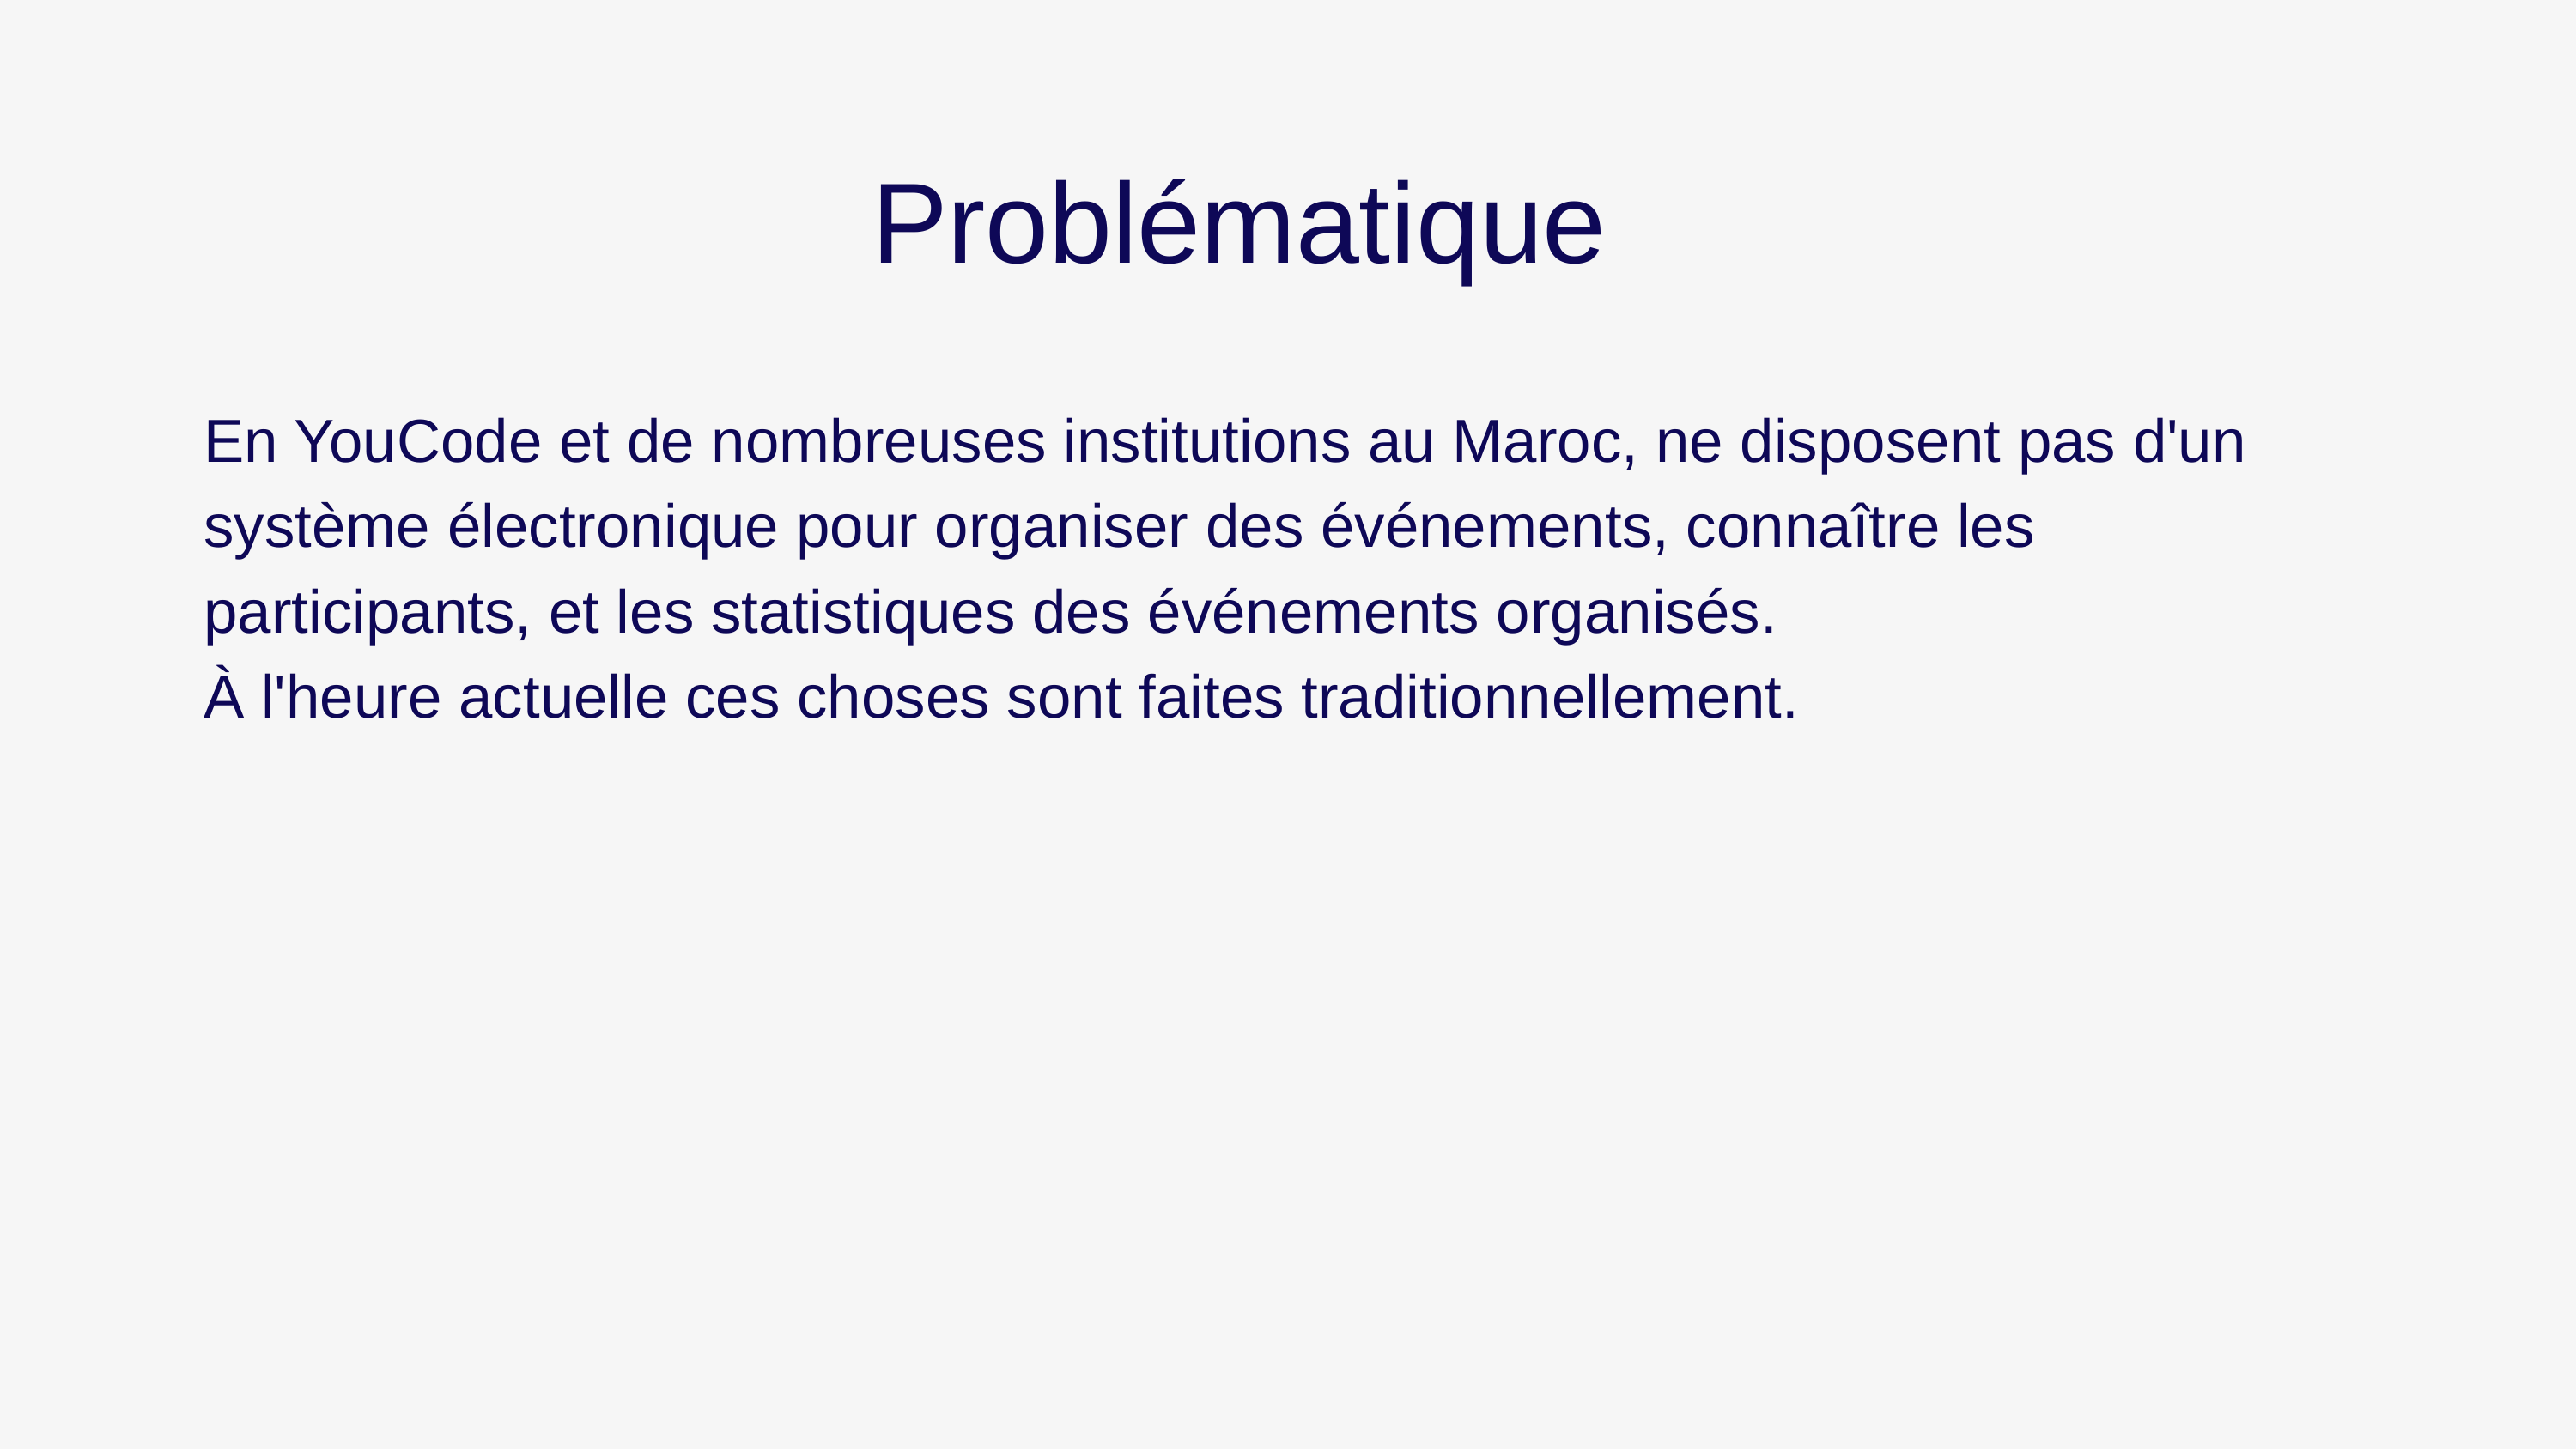

Problématique
En YouCode et de nombreuses institutions au Maroc, ne disposent pas d'un système électronique pour organiser des événements, connaître les participants, et les statistiques des événements organisés.
À l'heure actuelle ces choses sont faites traditionnellement.